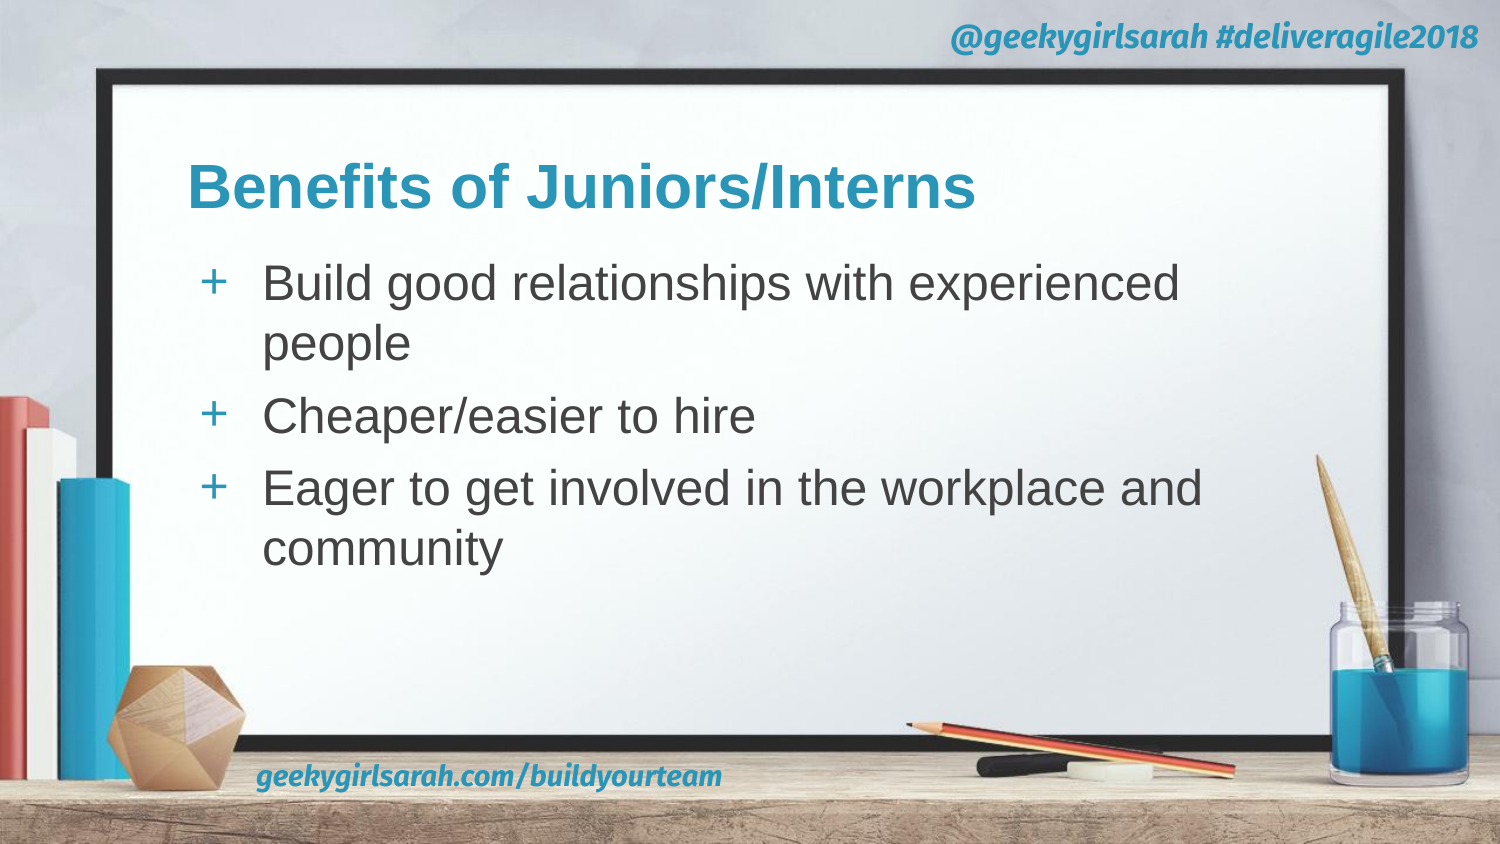

# Benefits of Juniors/Interns
Build good relationships with experienced people
Cheaper/easier to hire
Eager to get involved in the workplace and community